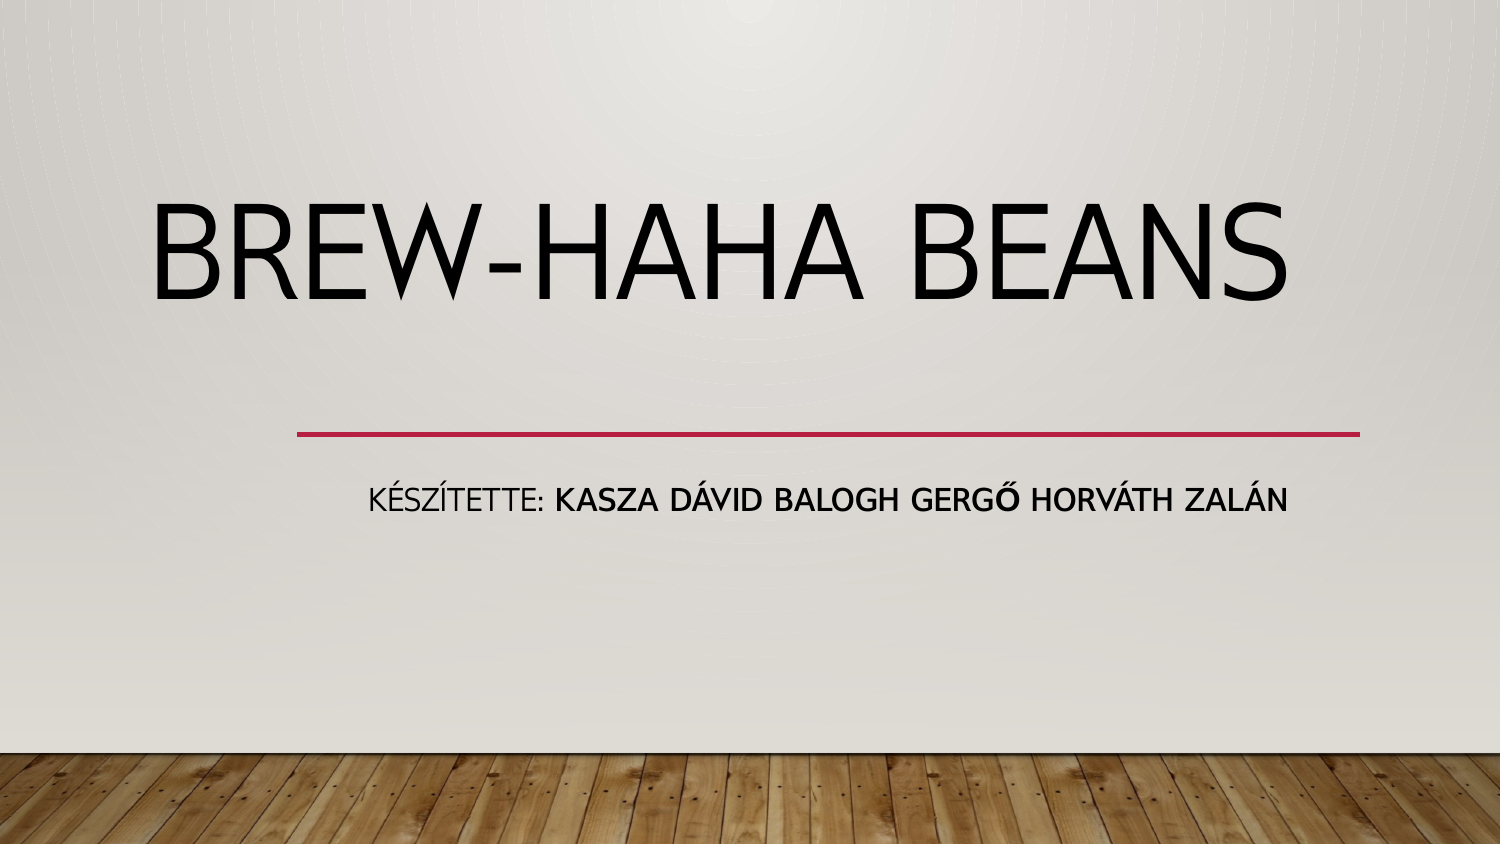

# Brew-haha Beans
Készítette: Kasza Dávid Balogh Gergő Horváth Zalán